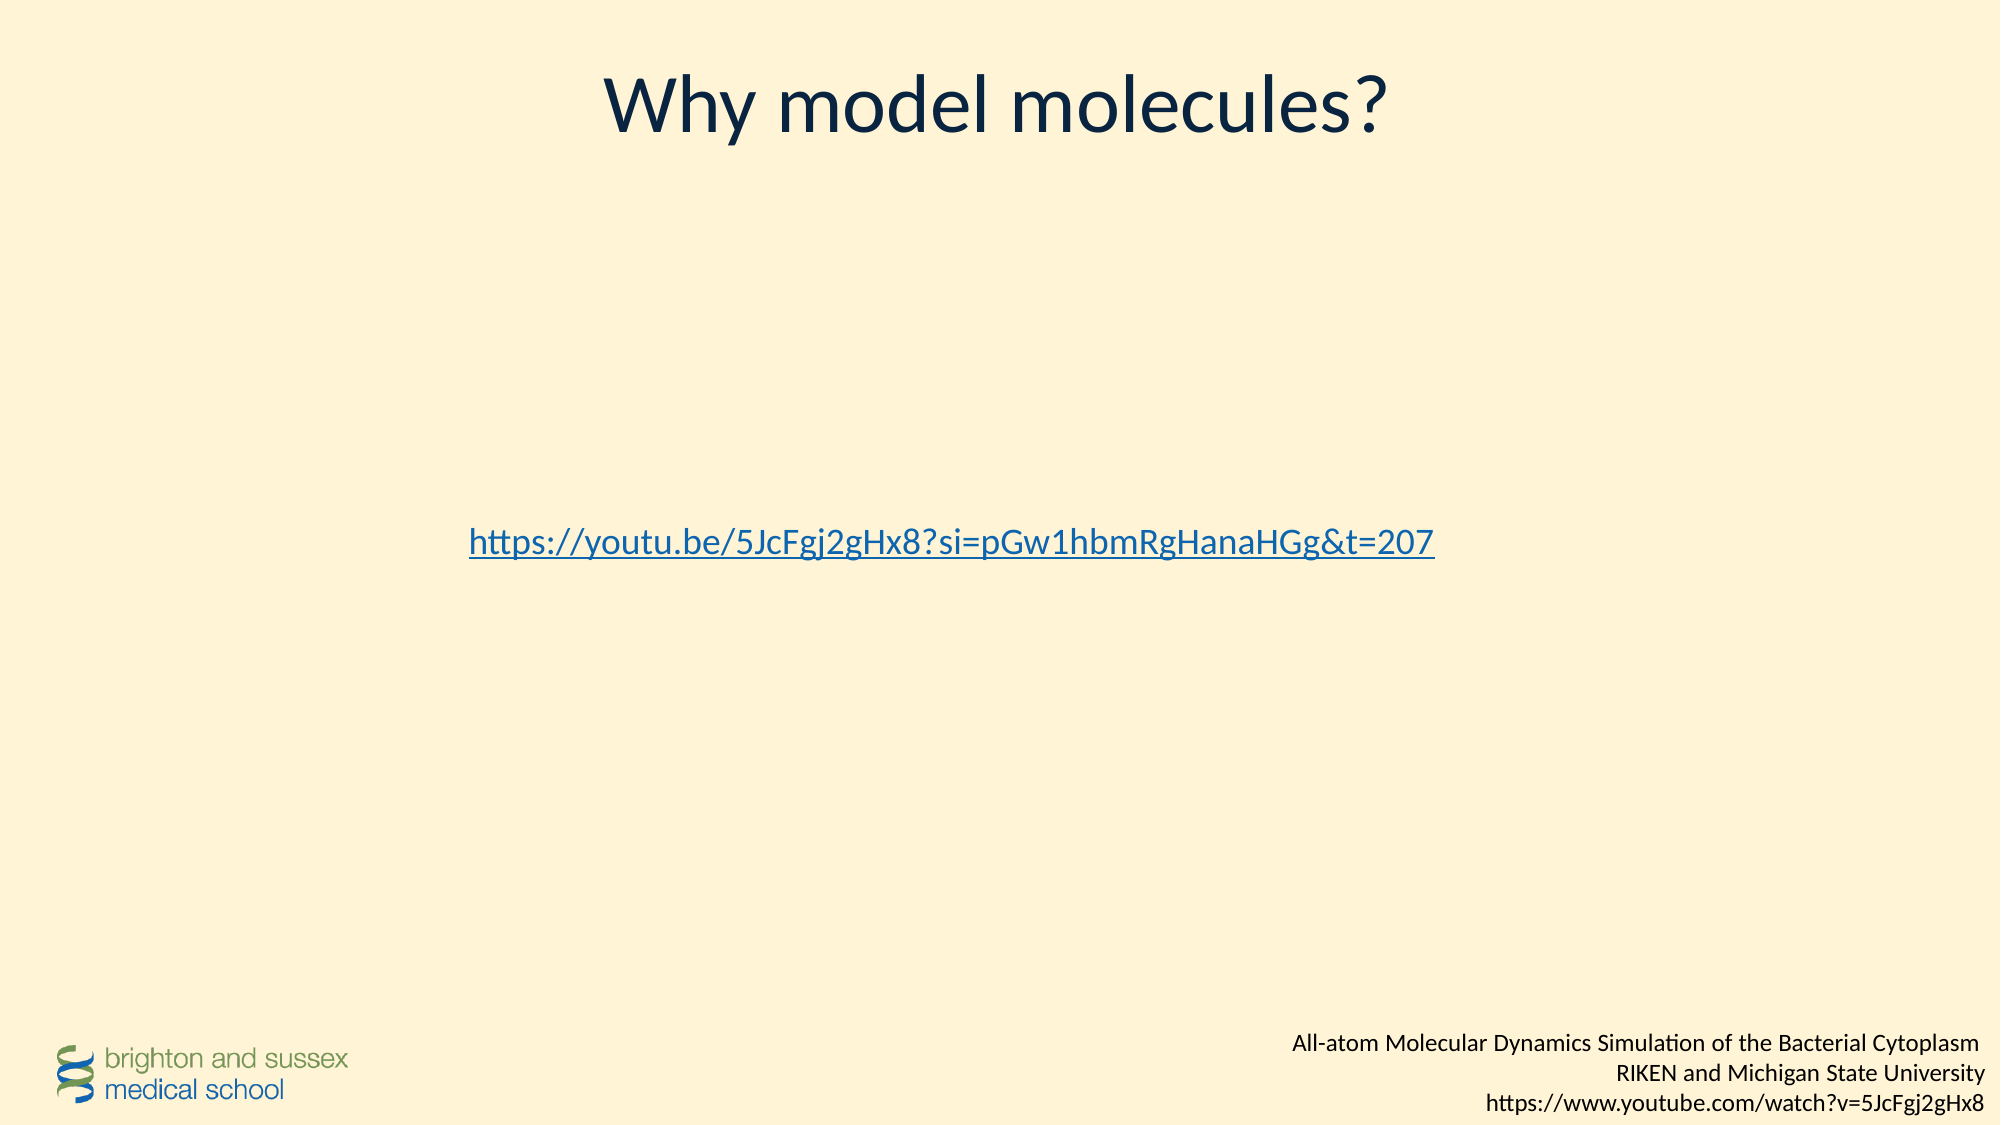

# Why model molecules?
https://youtu.be/5JcFgj2gHx8?si=pGw1hbmRgHanaHGg&t=207

All-atom Molecular Dynamics Simulation of the Bacterial Cytoplasm
RIKEN and Michigan State University
 https://www.youtube.com/watch?v=5JcFgj2gHx8